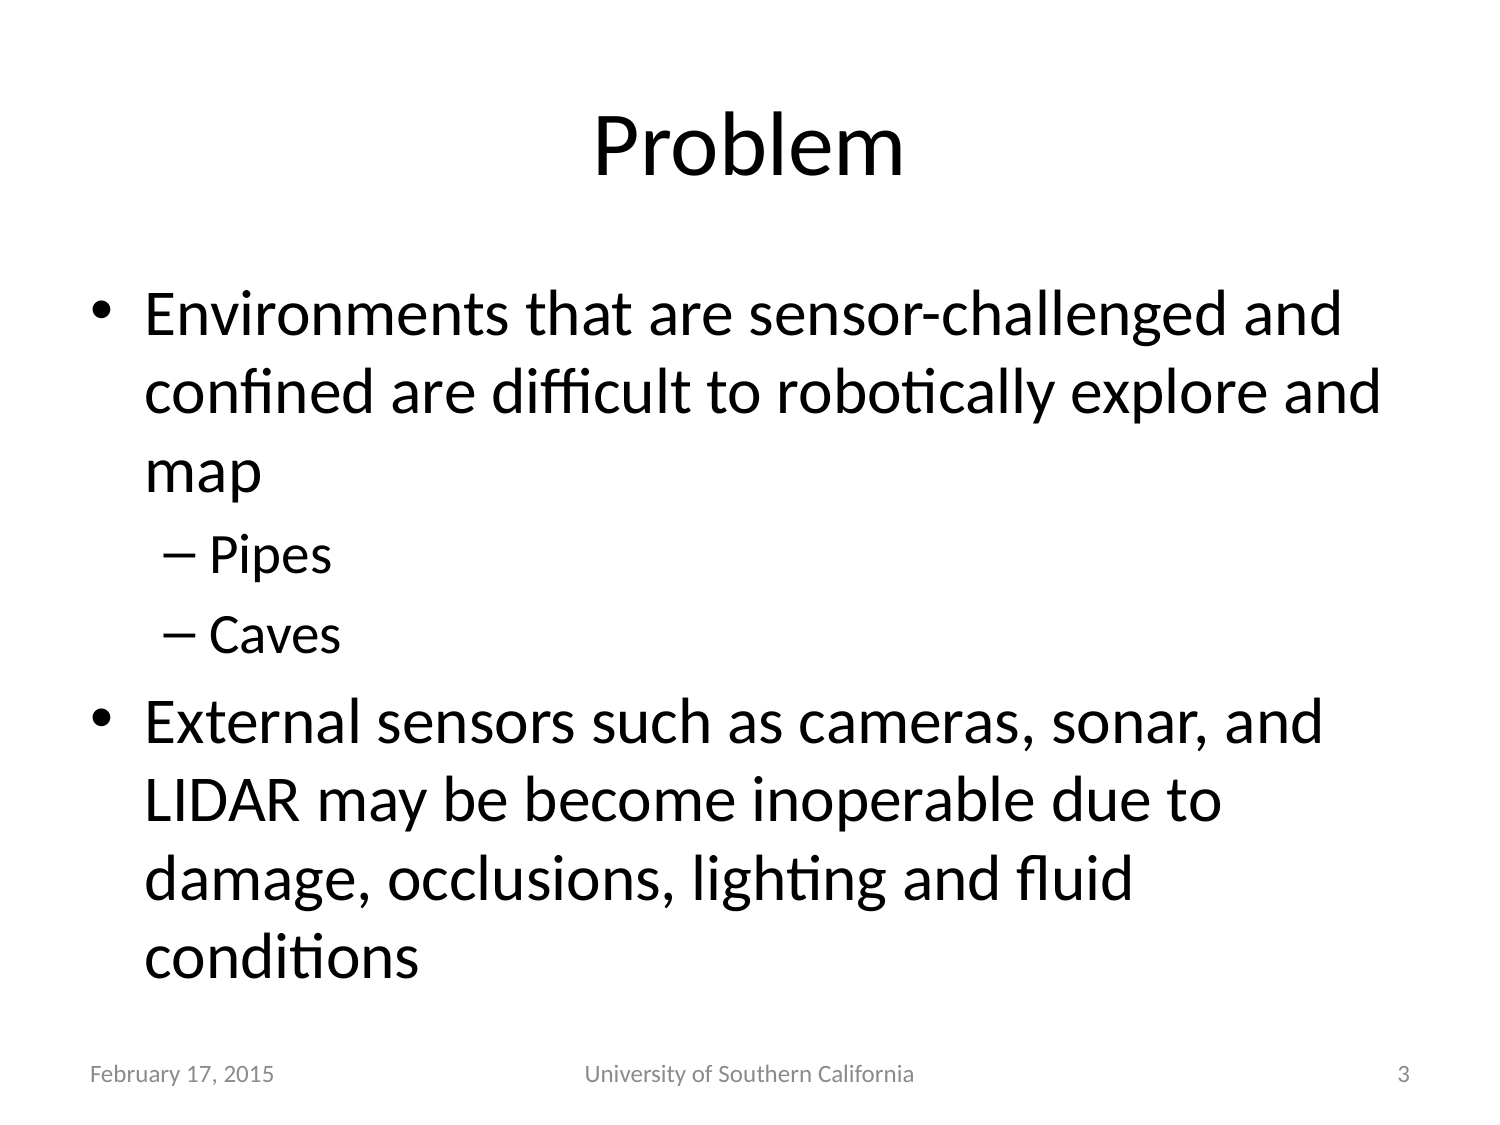

# Problem
Environments that are sensor-challenged and confined are difficult to robotically explore and map
Pipes
Caves
External sensors such as cameras, sonar, and LIDAR may be become inoperable due to damage, occlusions, lighting and fluid conditions

February 17, 2015
University of Southern California
3